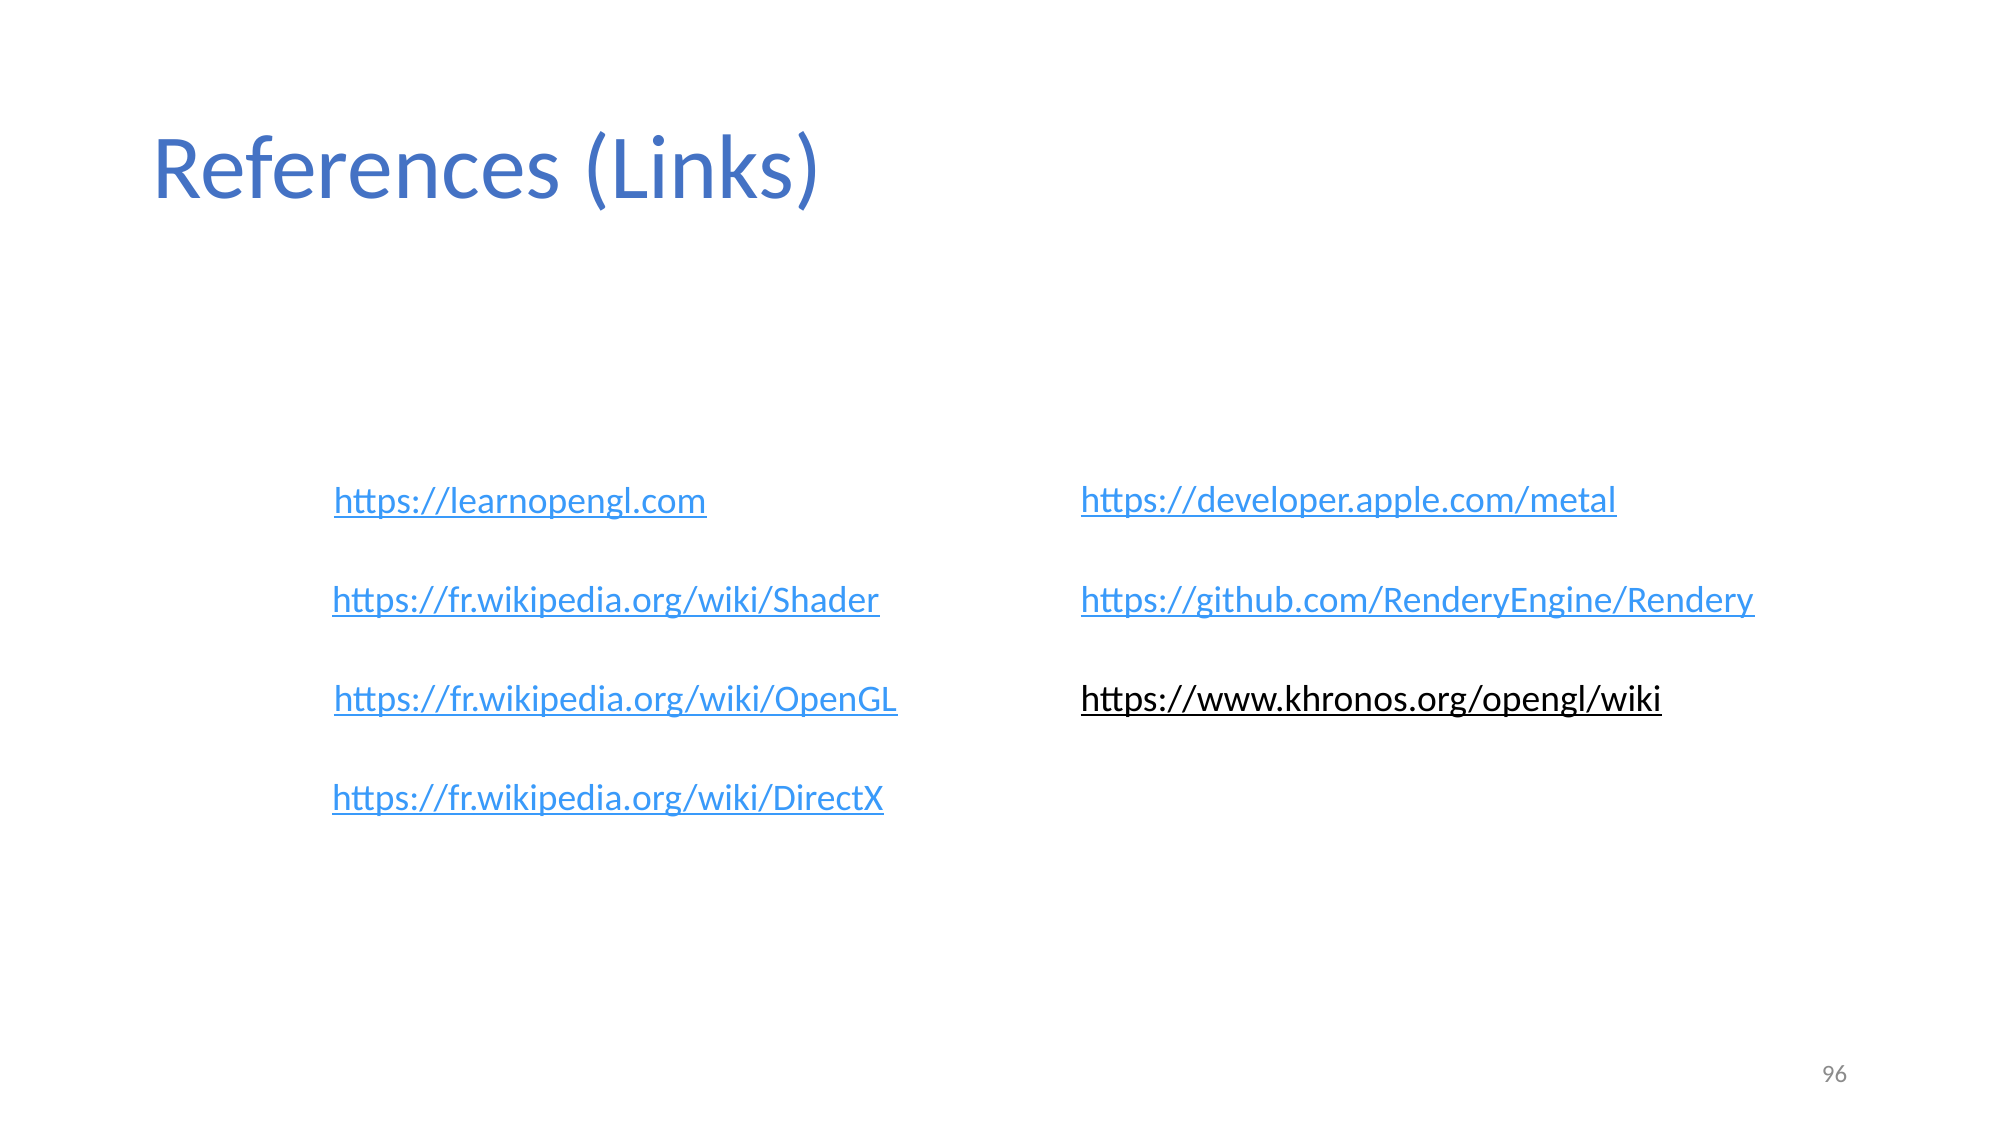

# References (Links)
https://developer.apple.com/metal
https://learnopengl.com
https://github.com/RenderyEngine/Rendery
https://fr.wikipedia.org/wiki/Shader
https://fr.wikipedia.org/wiki/OpenGL
https://www.khronos.org/opengl/wiki
https://fr.wikipedia.org/wiki/DirectX
96